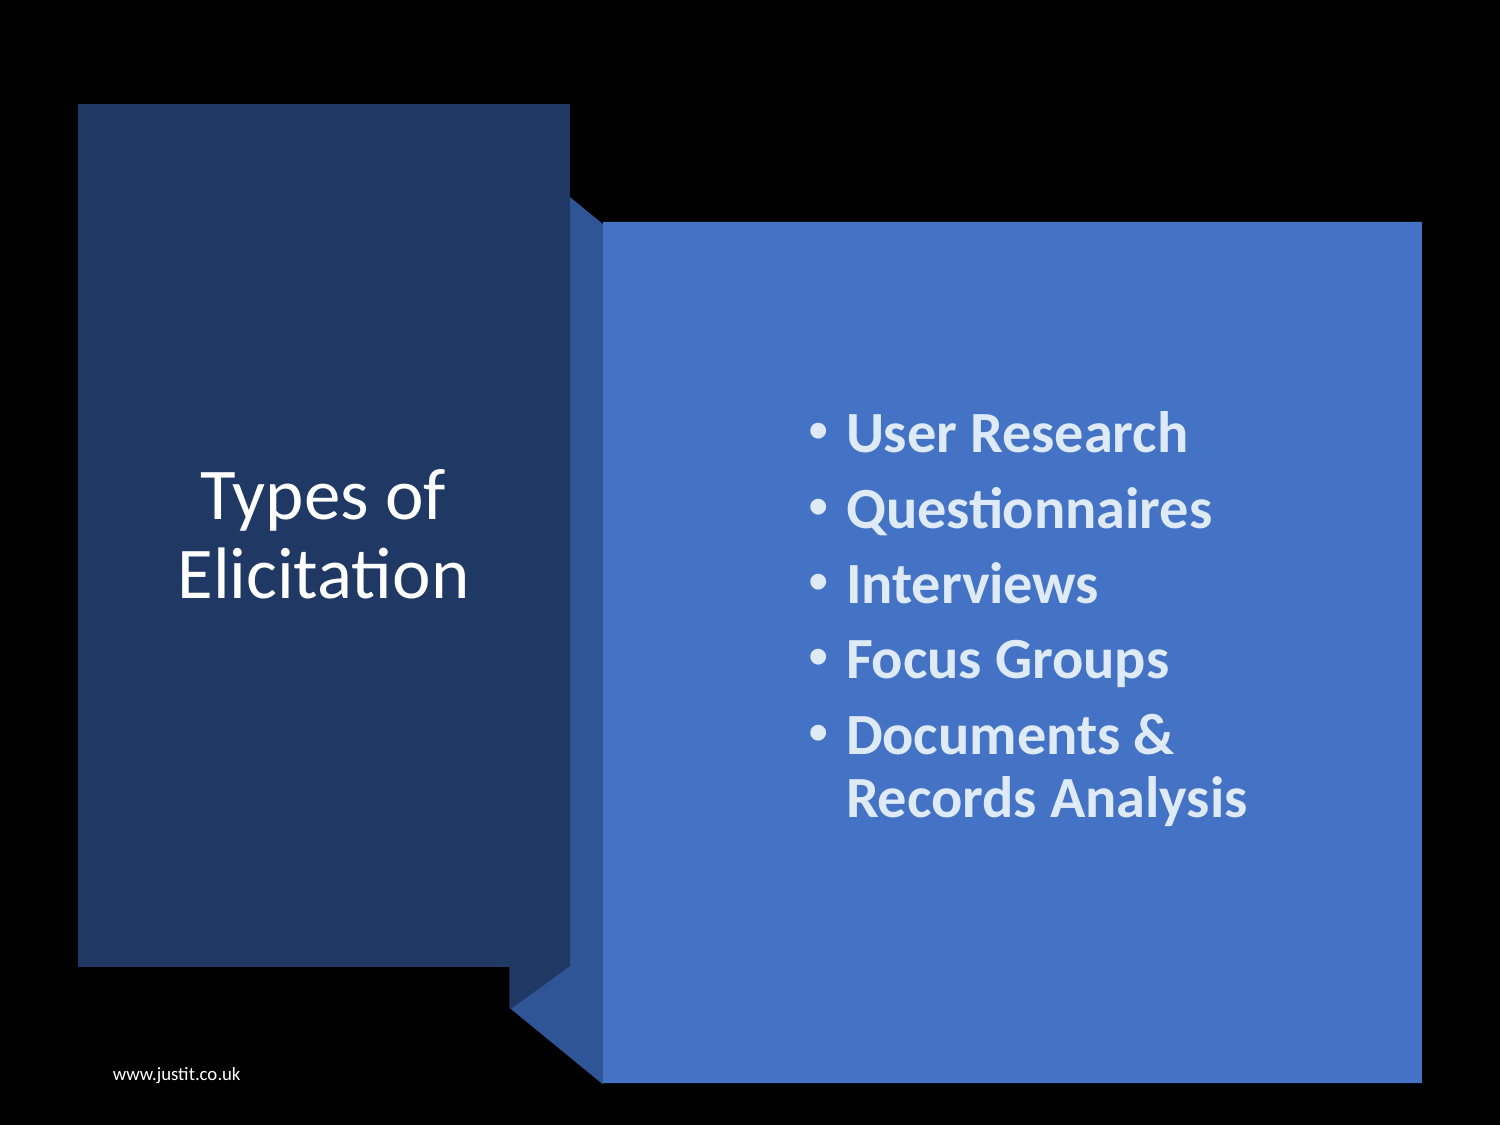

# Types of Elicitation

User Research
Questionnaires
Interviews
Focus Groups
Documents & Records Analysis
www.justit.co.uk